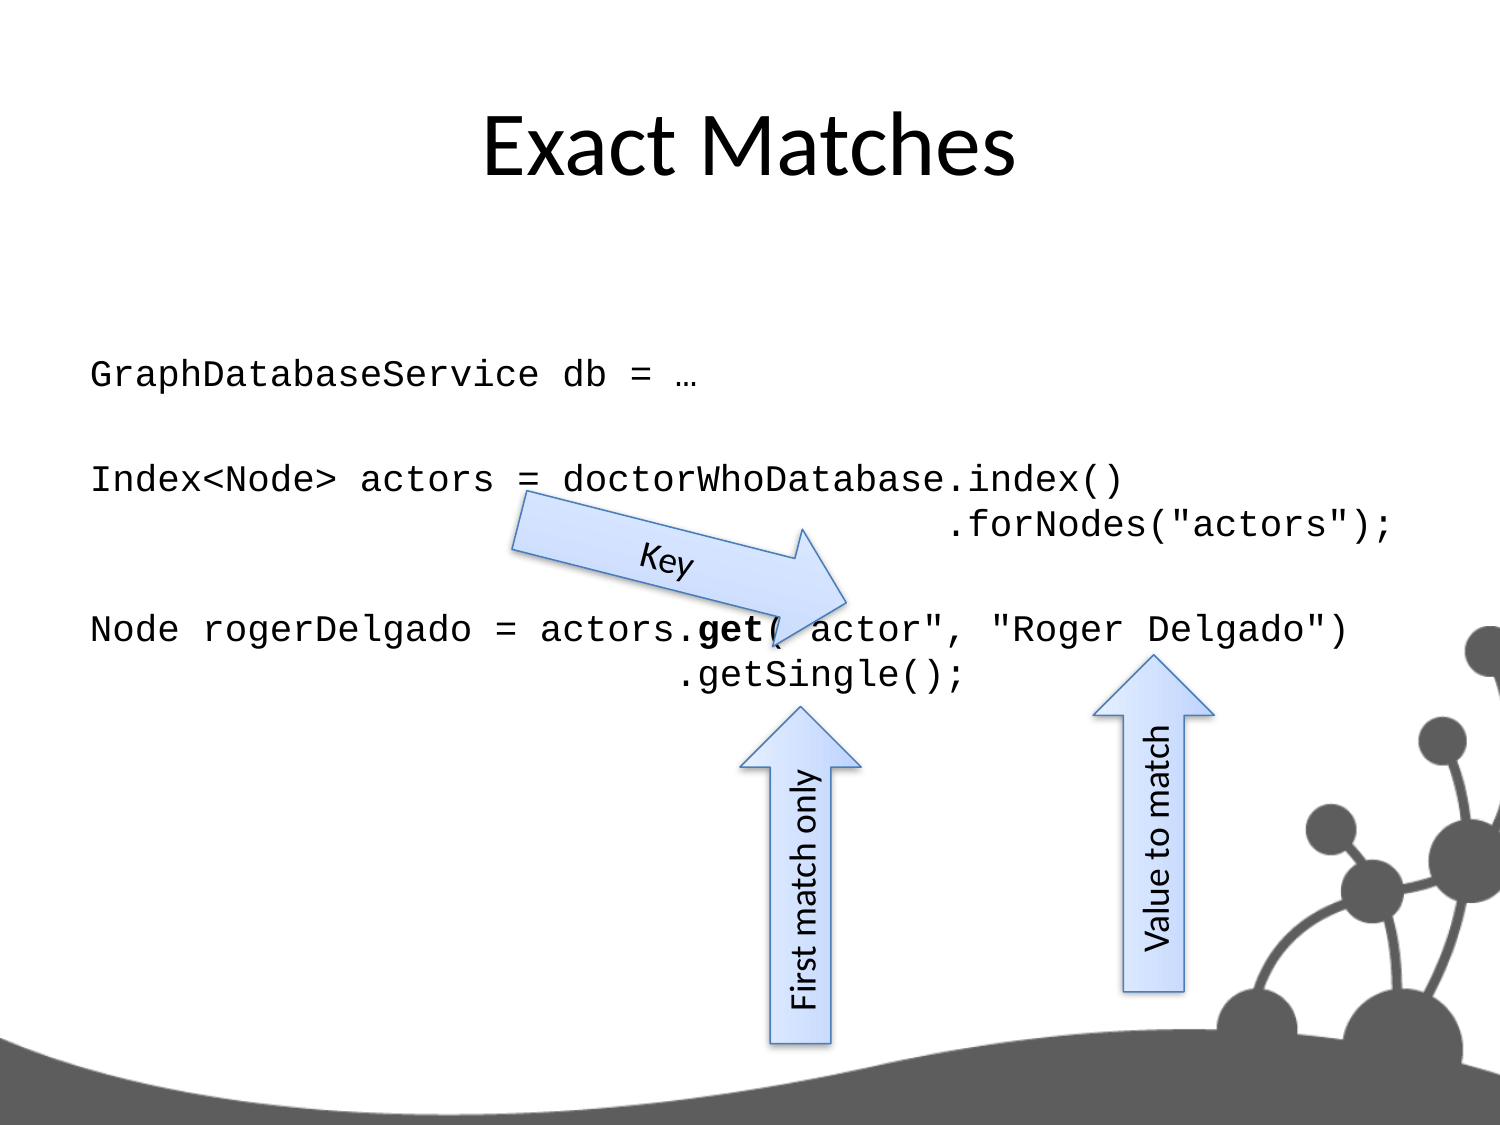

# Exact Matches
GraphDatabaseService db = …

Index<Node> actors = doctorWhoDatabase.index()
                                      .forNodes("actors");

Node rogerDelgado = actors.get("actor", "Roger Delgado")
                          .getSingle();
Key
Value to match
First match only